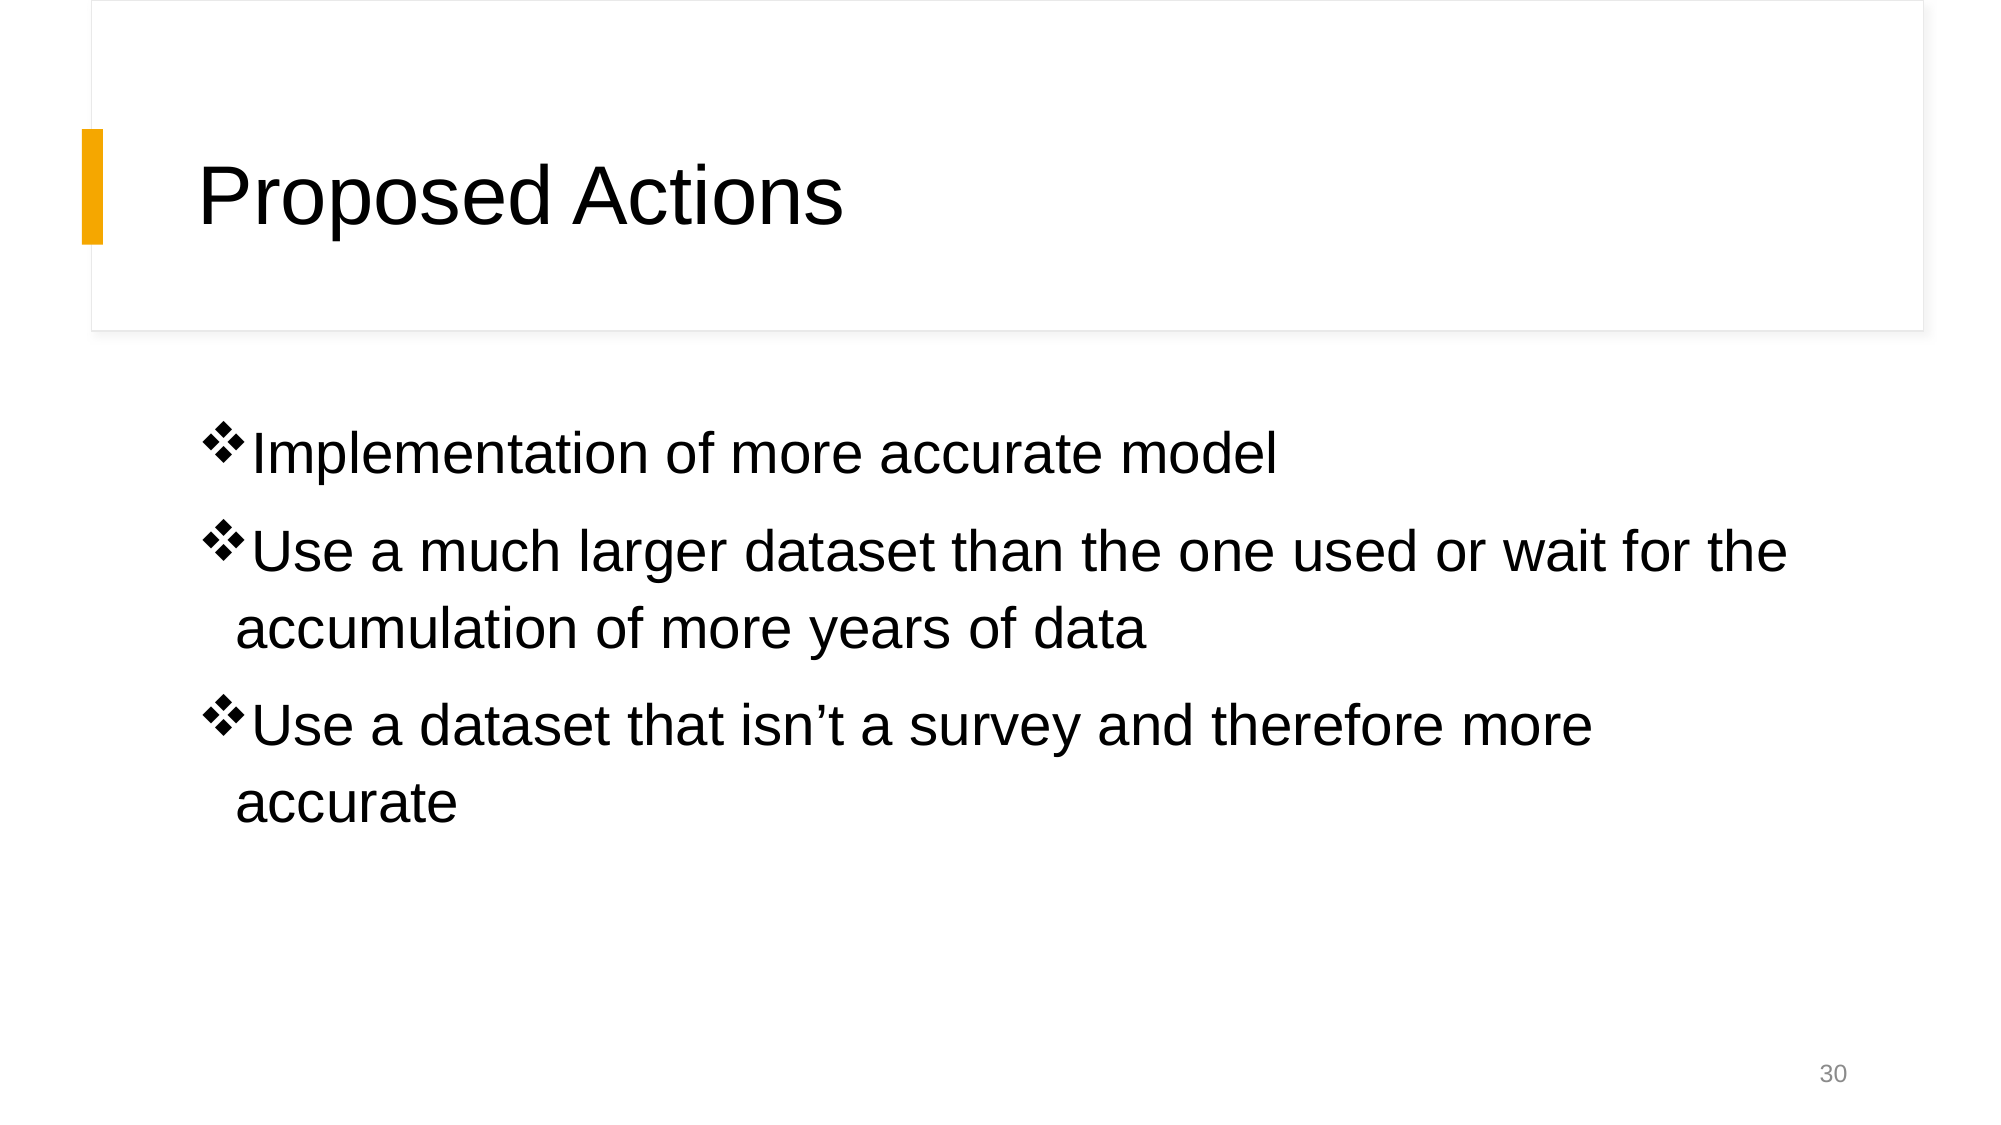

# Proposed Actions
Implementation of more accurate model
Use a much larger dataset than the one used or wait for the accumulation of more years of data
Use a dataset that isn’t a survey and therefore more accurate

30